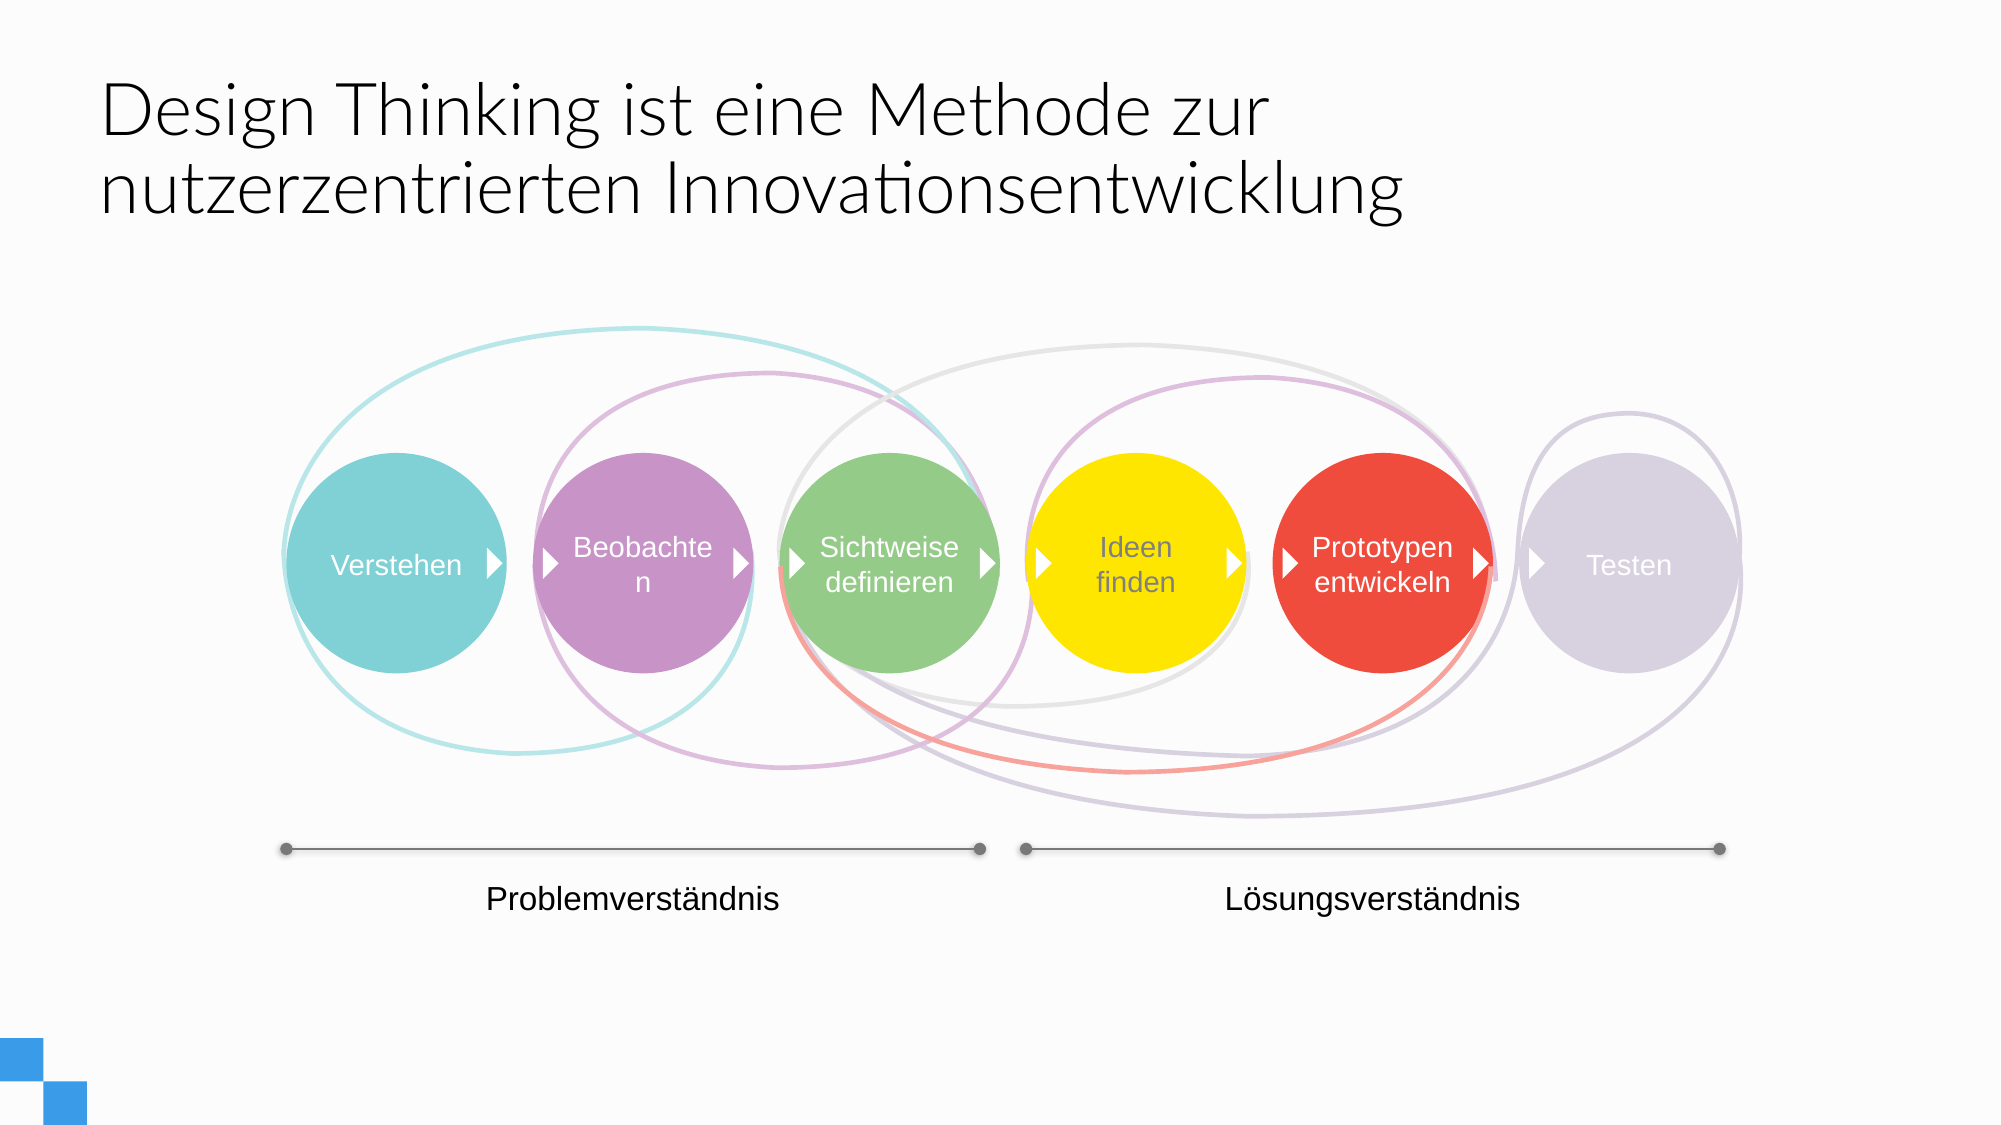

# Design Thinking ist eine Methode zur nutzerzentrierten Innovationsentwicklung

Verstehen

Beobachten

Sichtweise definieren

Ideen finden

Prototypen
entwickeln

Testen

Problemverständnis
Lösungsverständnis